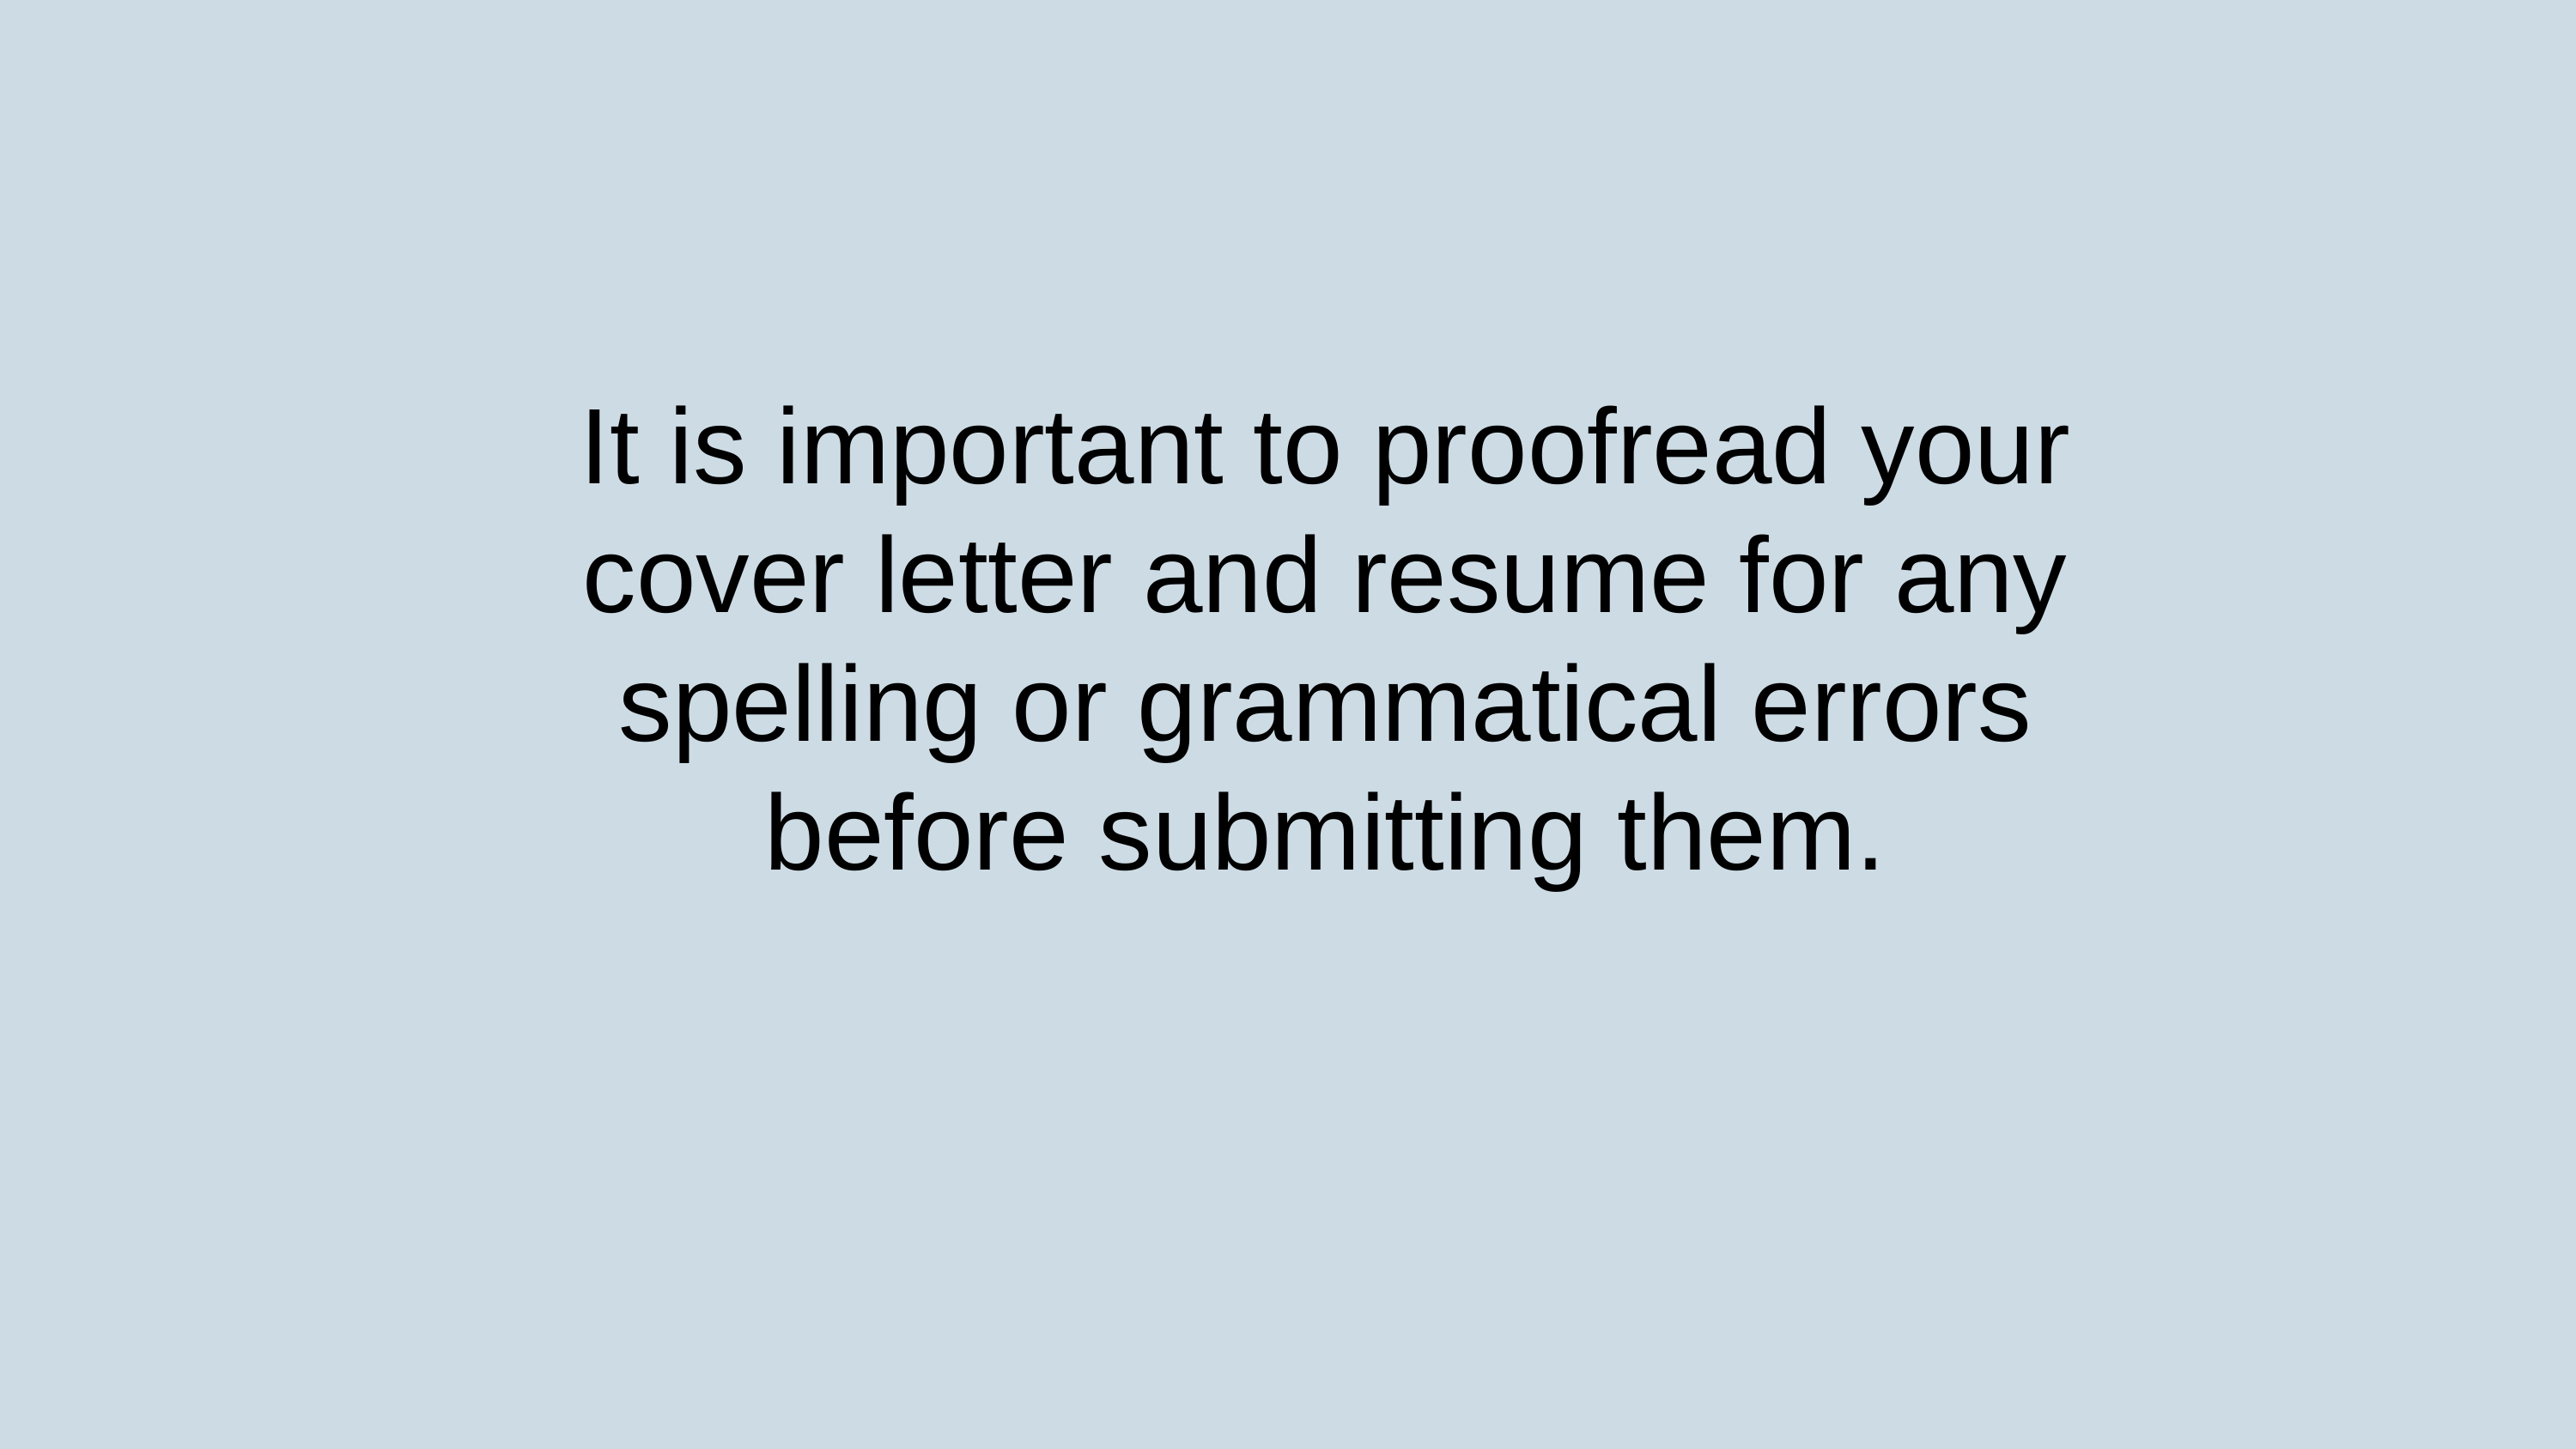

It is important to proofread your cover letter and resume for any spelling or grammatical errors before submitting them.